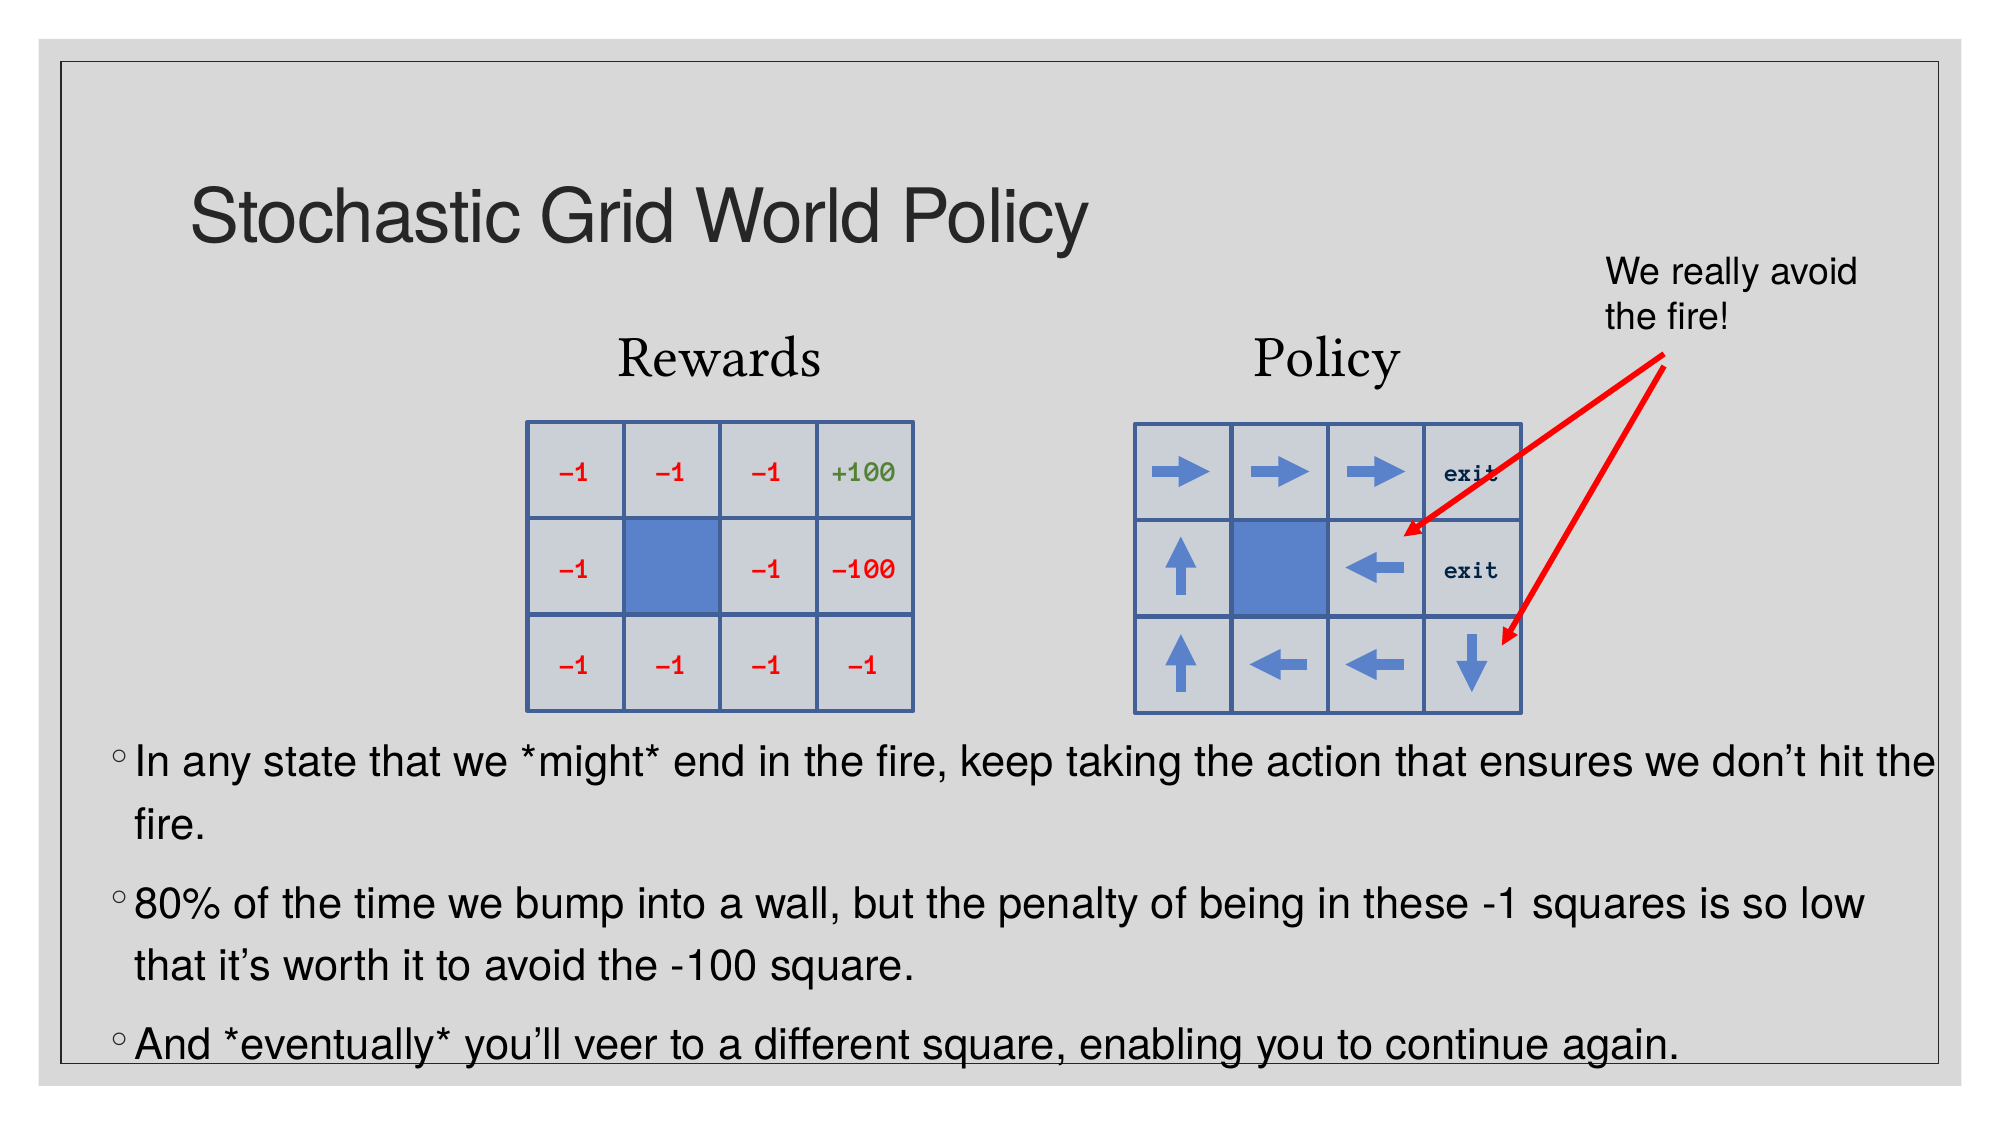

# Stochastic Grid World Policy
We really avoid the fire!
Rewards
Policy
+100
-1
-1
-1
exit

exit

-100
-1

-1
-1
-1
-1
-1
In any state that we *might* end in the fire, keep taking the action that ensures we don’t hit the fire.
80% of the time we bump into a wall, but the penalty of being in these -1 squares is so low that it’s worth it to avoid the -100 square.
And *eventually* you’ll veer to a different square, enabling you to continue again.